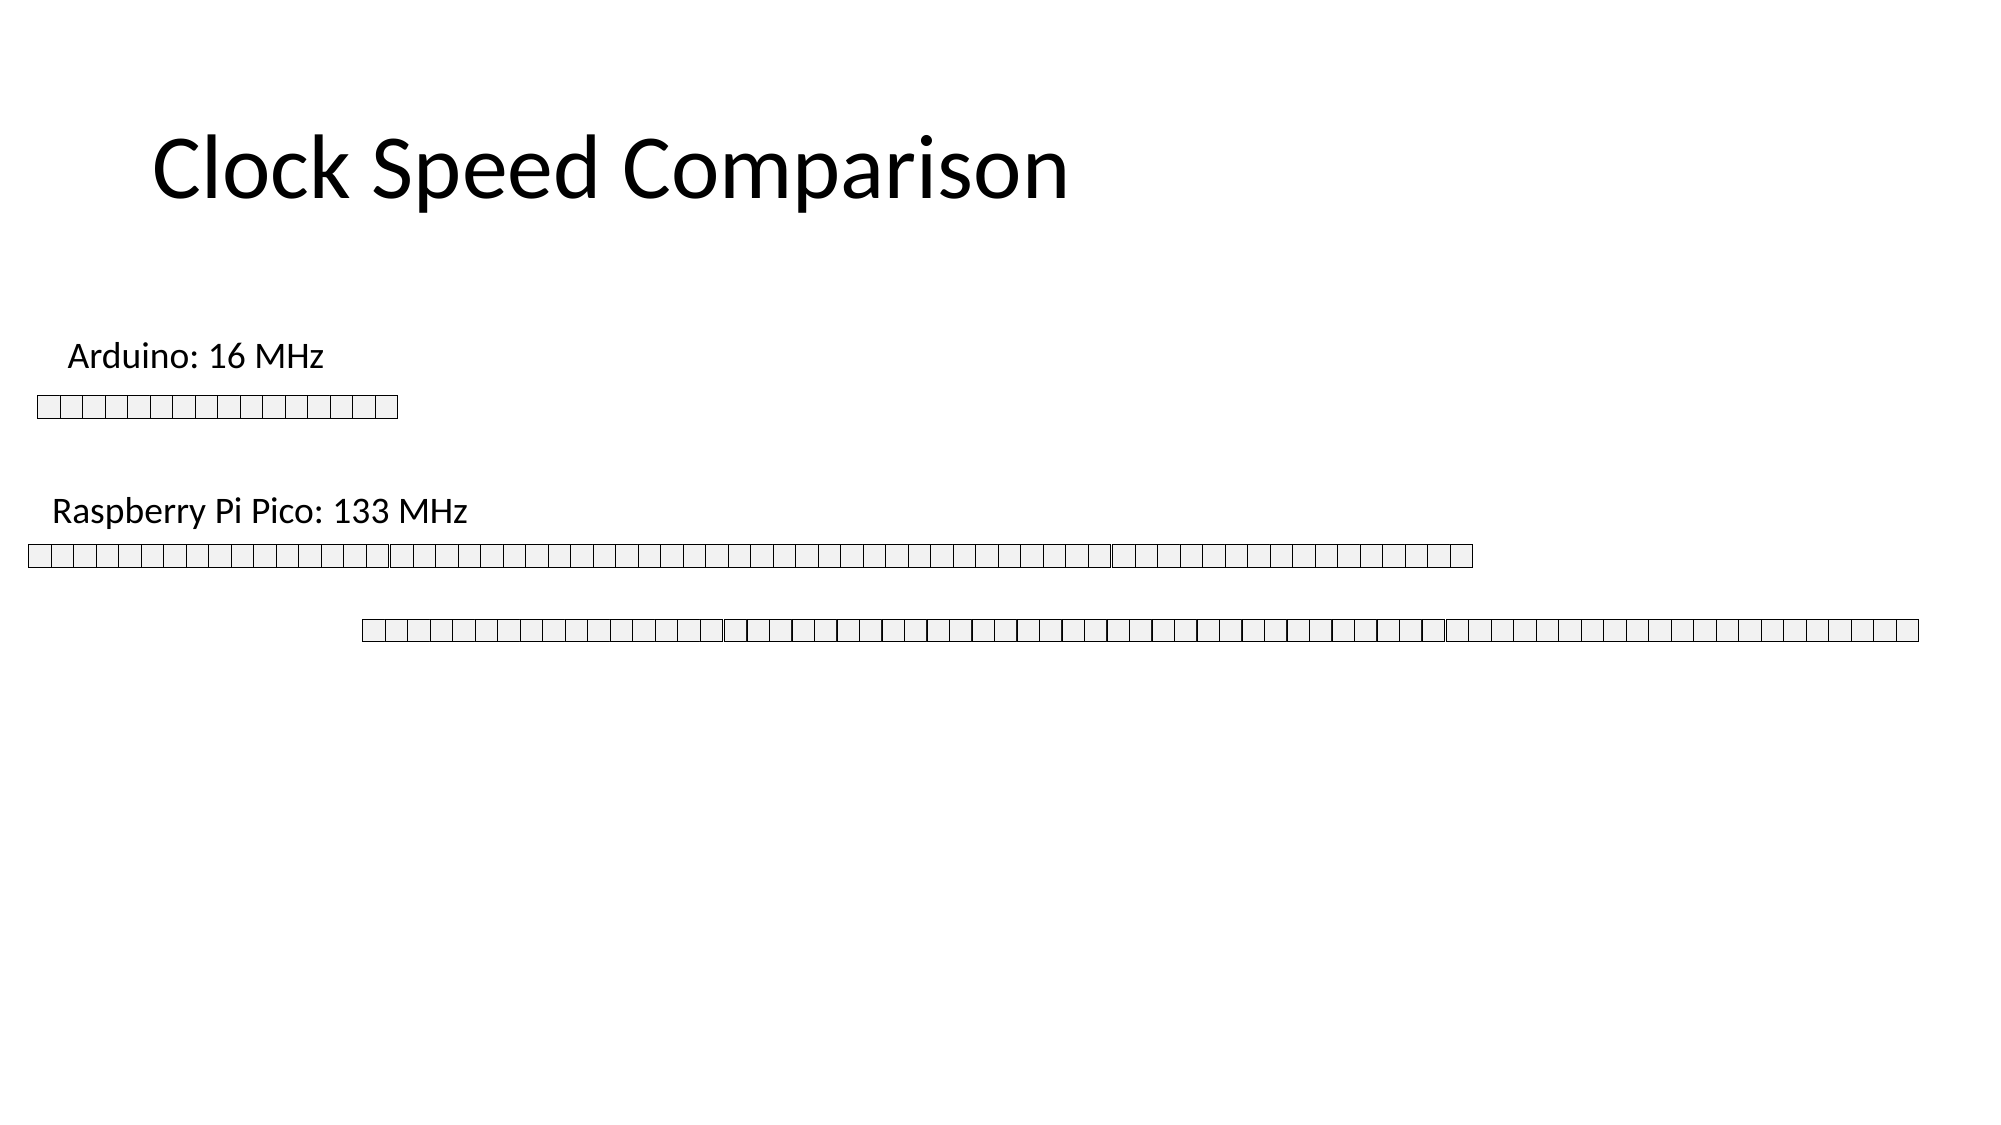

# Clock Speed Comparison
Arduino: 16 MHz

Raspberry Pi Pico: 133 MHz